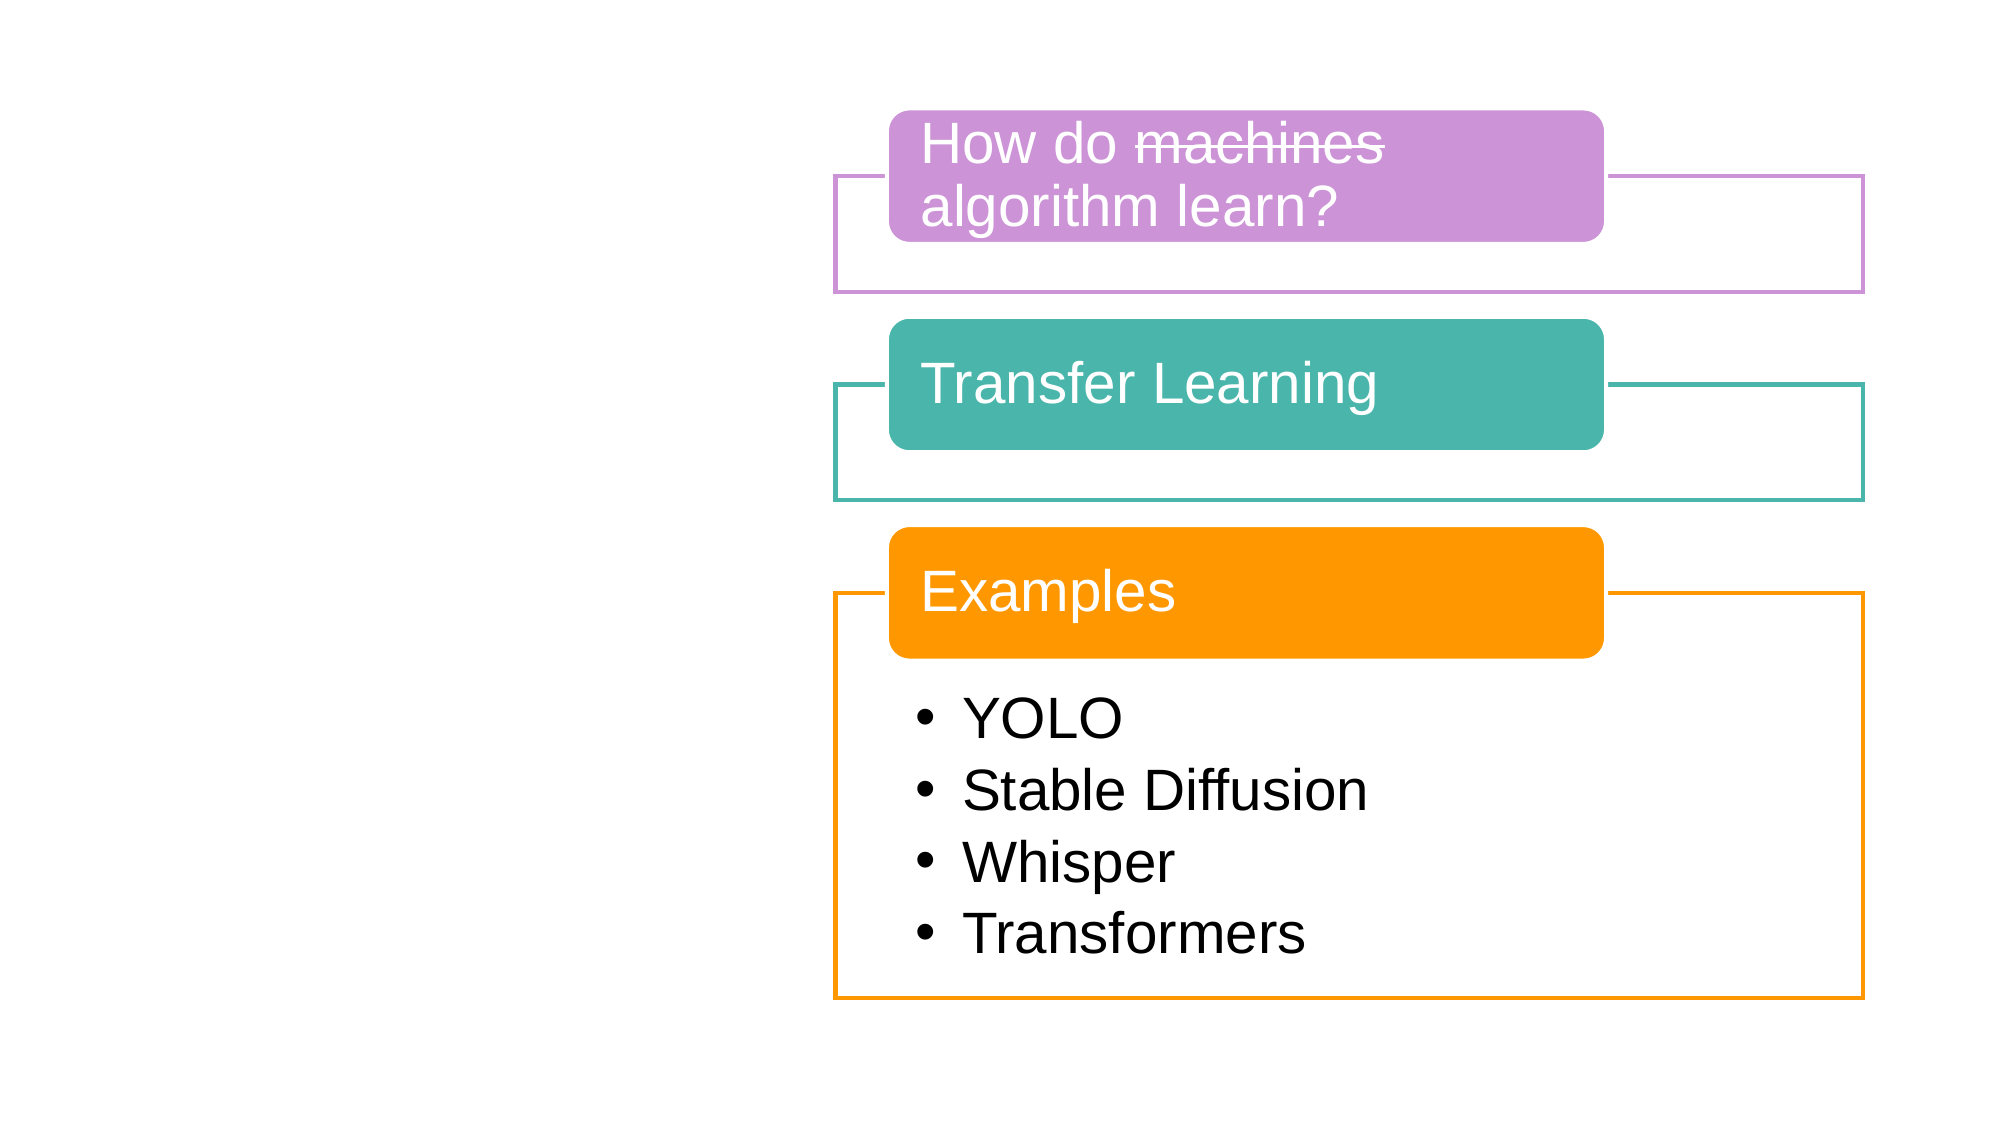

How do machines algorithm learn?

Transfer Learning

Examples

YOLO
Stable Diffusion
Whisper
Transformers